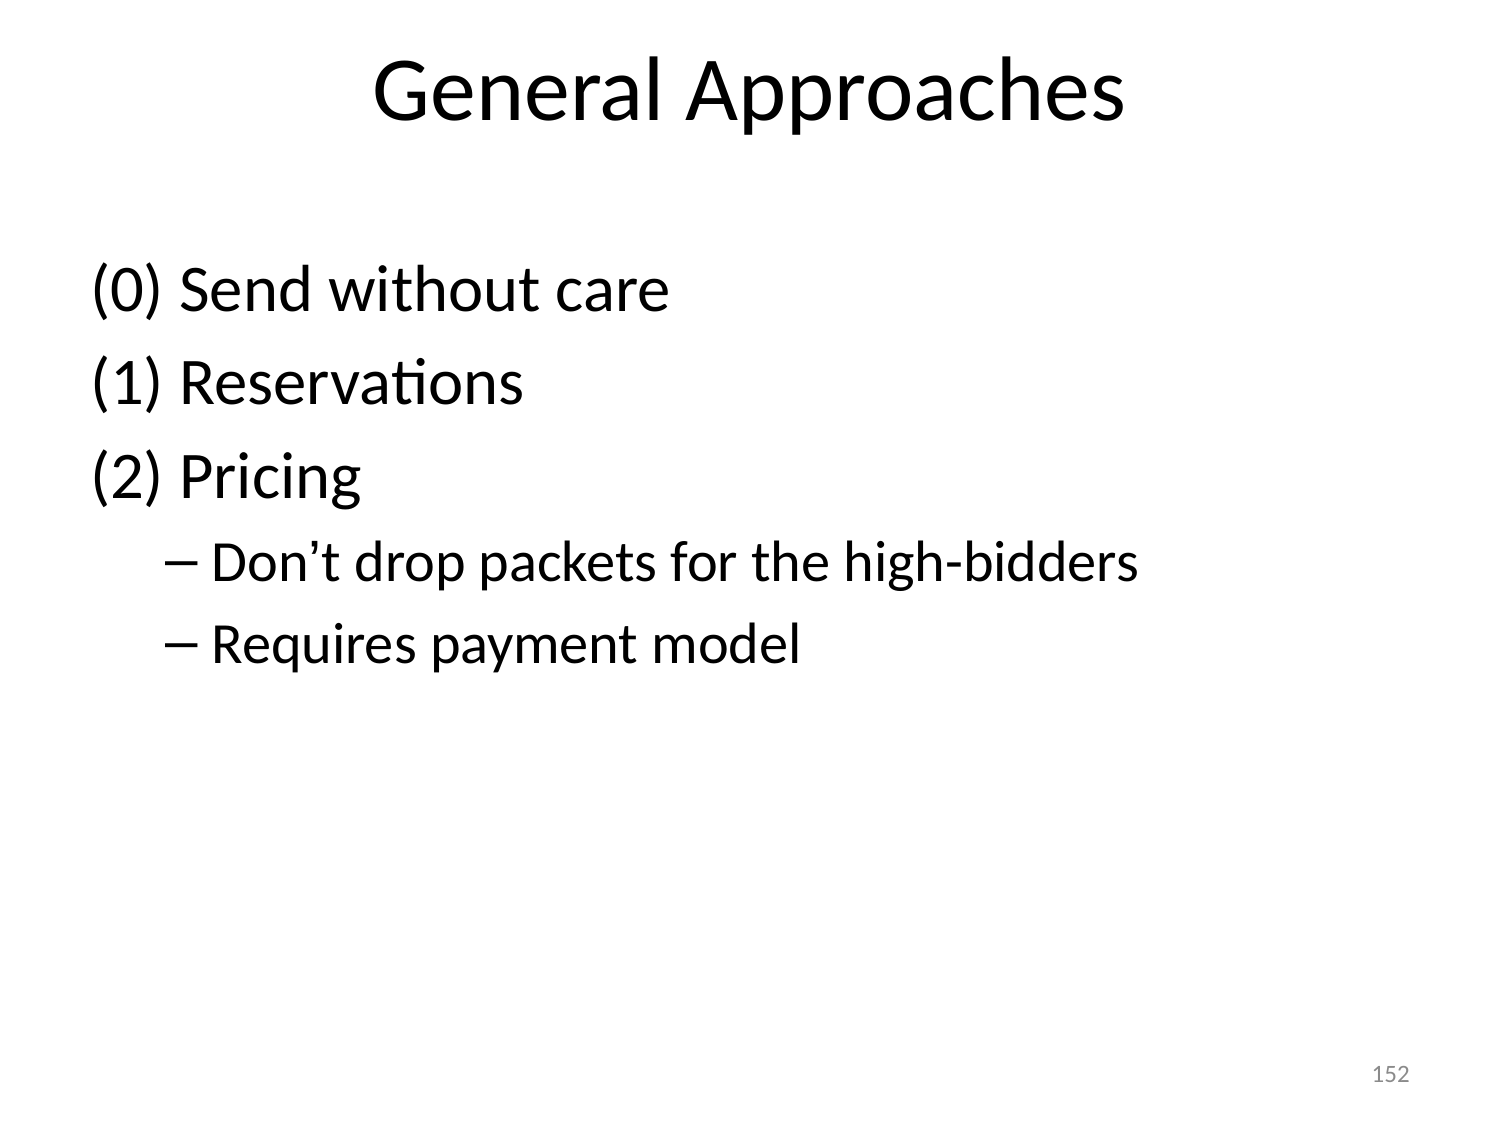

# General Approaches
(0) Send without care
(1) Reservations
(2) Pricing
Don’t drop packets for the high-bidders
Requires payment model
152